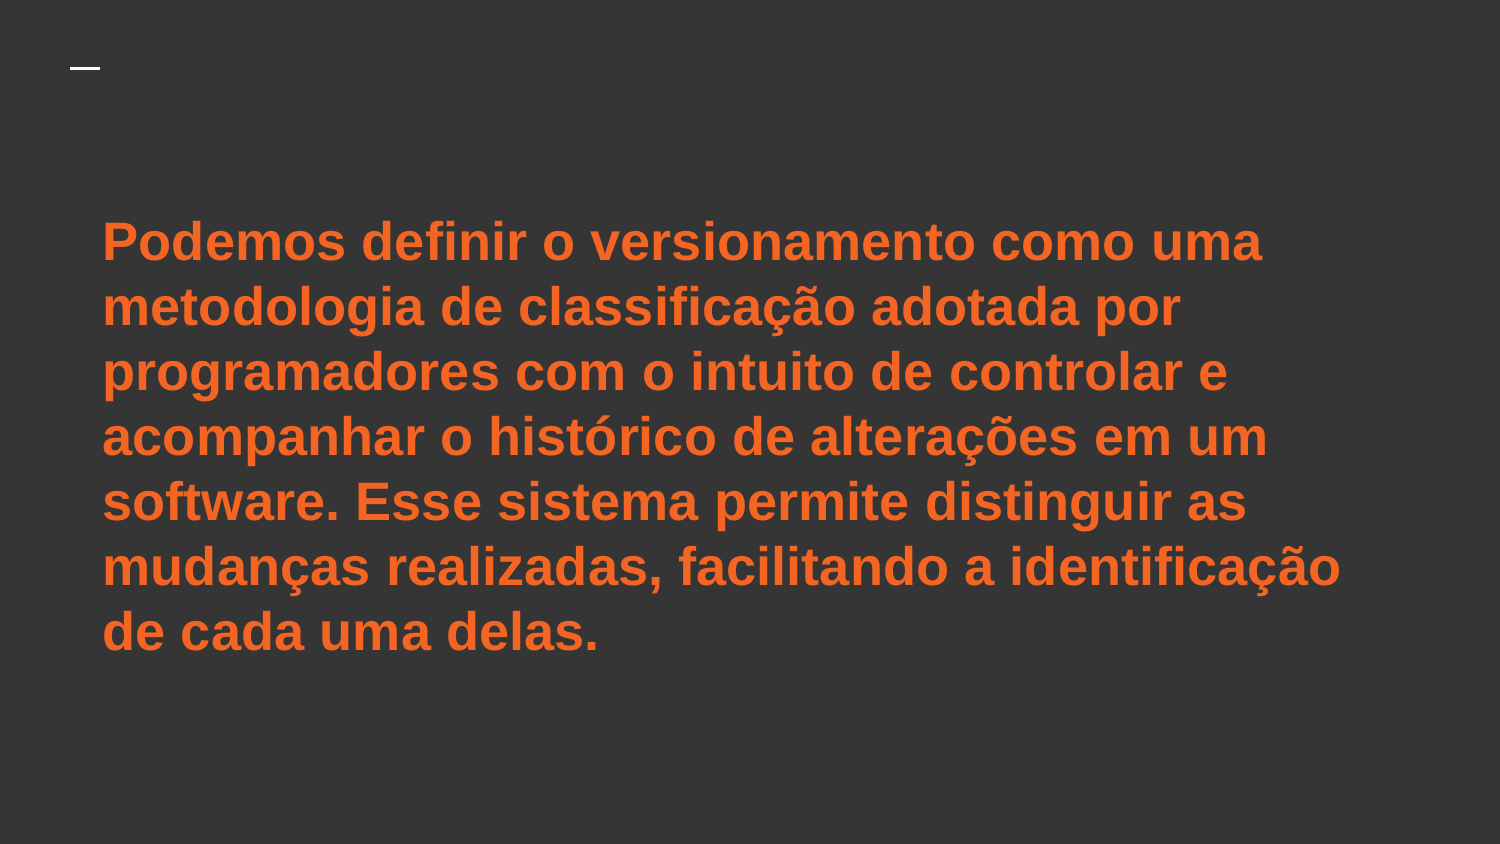

# Podemos definir o versionamento como uma metodologia de classificação adotada por programadores com o intuito de controlar e acompanhar o histórico de alterações em um software. Esse sistema permite distinguir as mudanças realizadas, facilitando a identificação de cada uma delas.